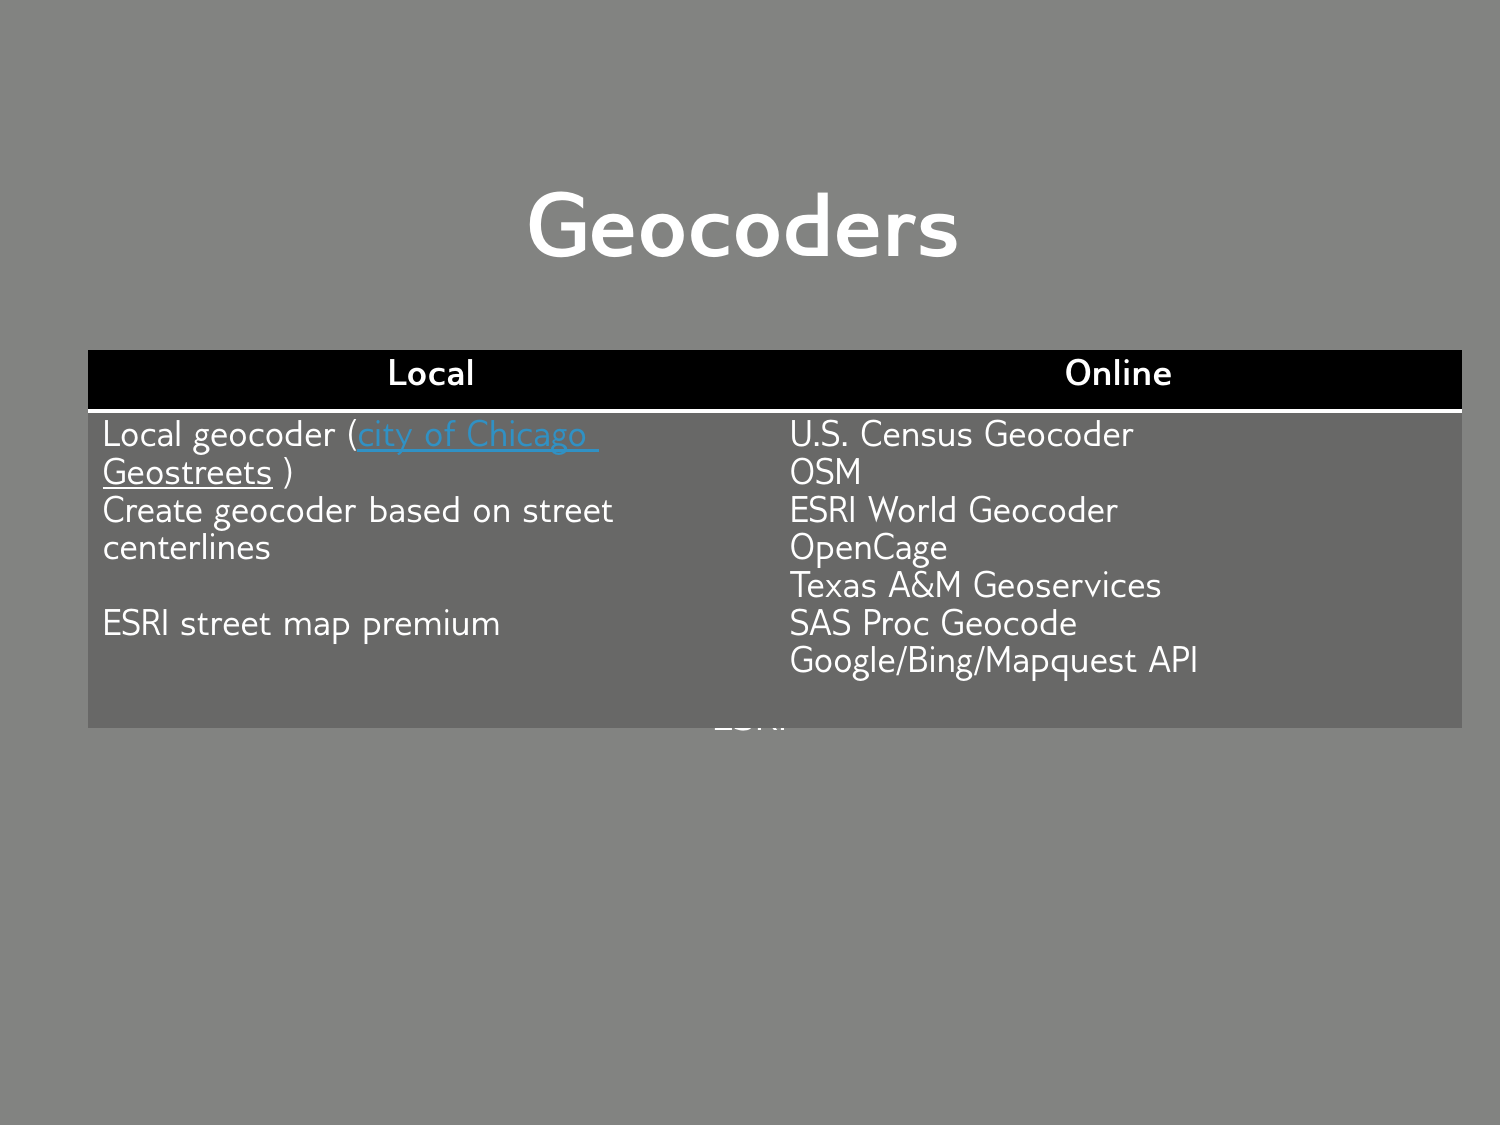

# Geocoders
| Local | Online |
| --- | --- |
| Local geocoder (city of Chicago Geostreets ) Create geocoder based on street centerlines ESRI street map premium | U.S. Census Geocoder OSM ESRI World Geocoder OpenCage Texas A&M Geoservices SAS Proc Geocode Google/Bing/Mapquest API |
ESRI